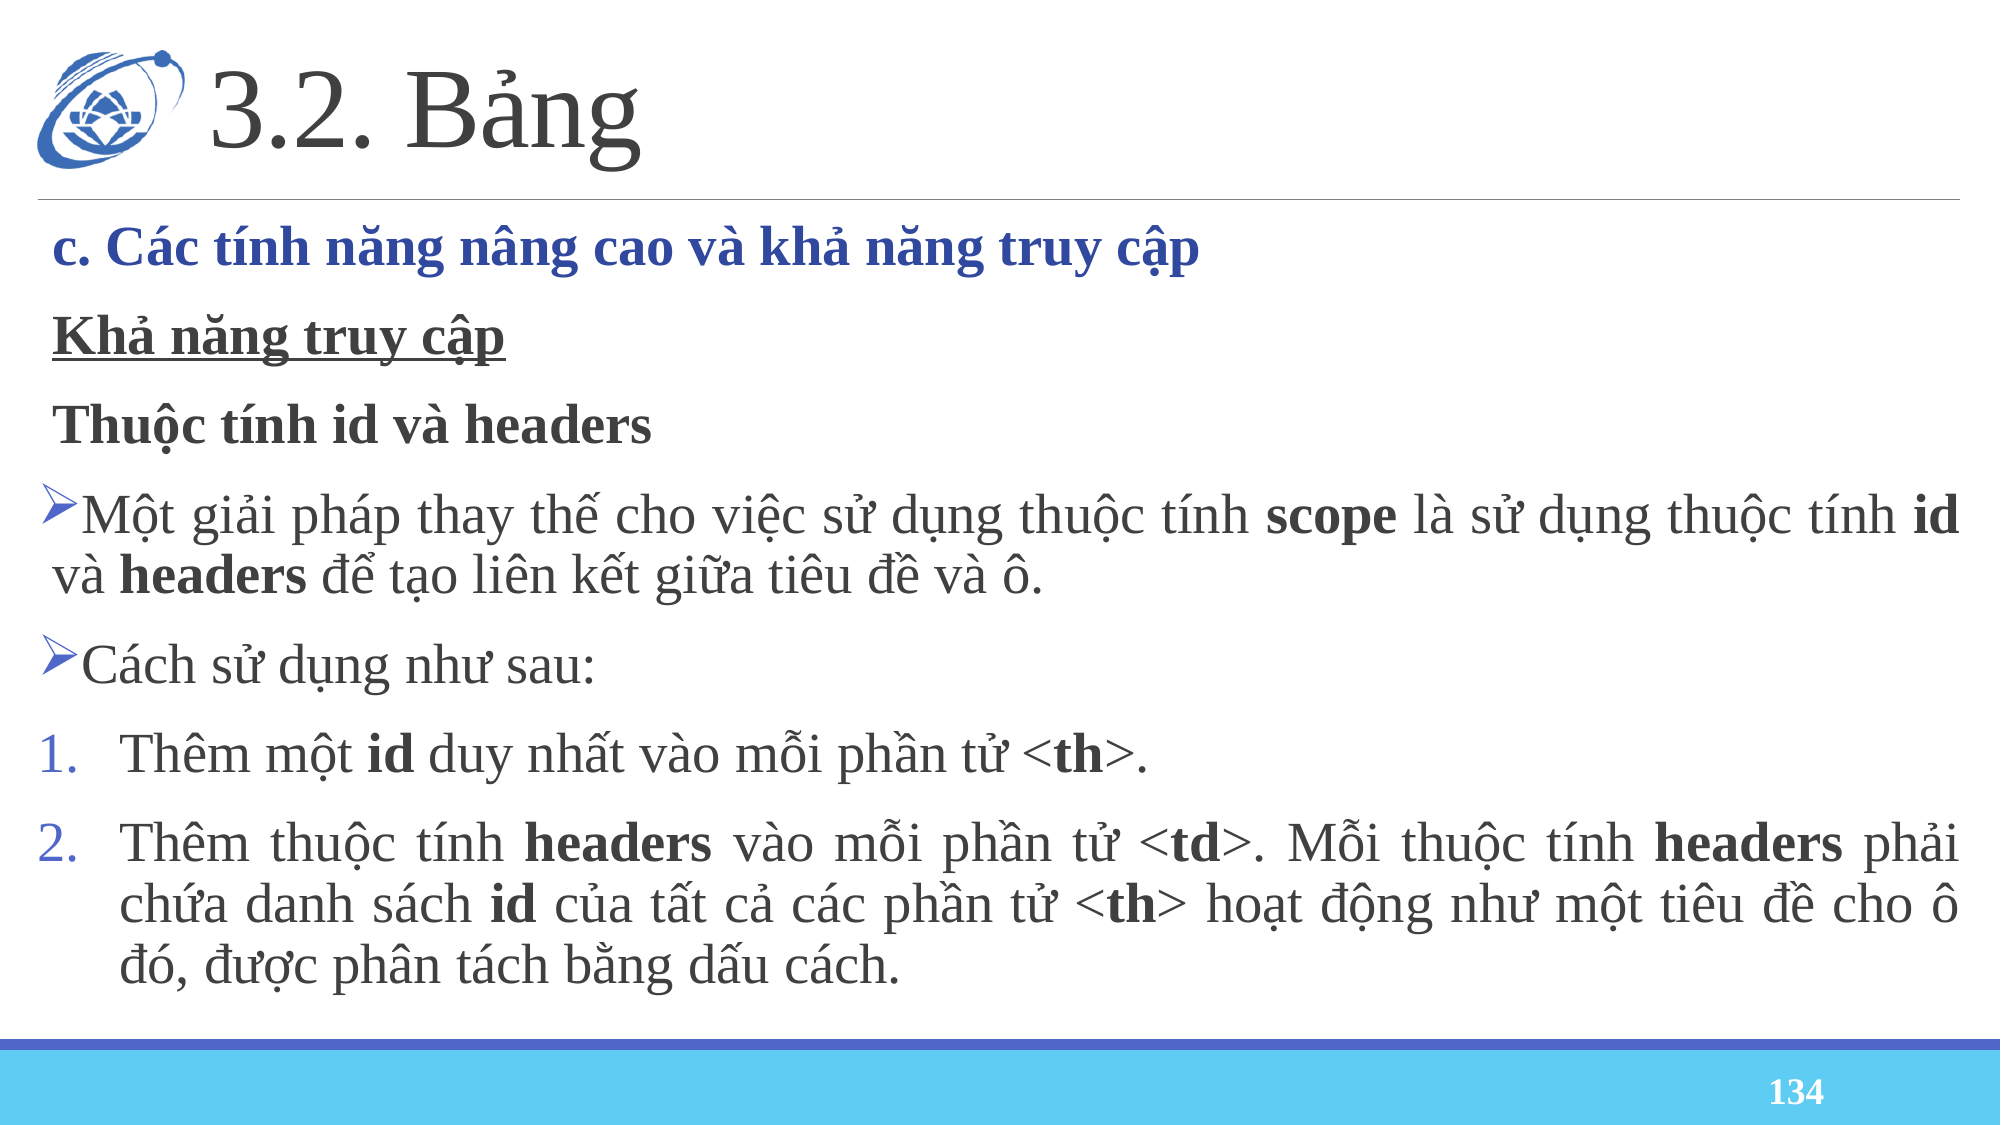

# 3.2. Bảng
c. Các tính năng nâng cao và khả năng truy cập
Khả năng truy cập
Thuộc tính id và headers
Một giải pháp thay thế cho việc sử dụng thuộc tính scope là sử dụng thuộc tính id và headers để tạo liên kết giữa tiêu đề và ô.
Cách sử dụng như sau:
Thêm một id duy nhất vào mỗi phần tử <th>.
Thêm thuộc tính headers vào mỗi phần tử <td>. Mỗi thuộc tính headers phải chứa danh sách id của tất cả các phần tử <th> hoạt động như một tiêu đề cho ô đó, được phân tách bằng dấu cách.
134